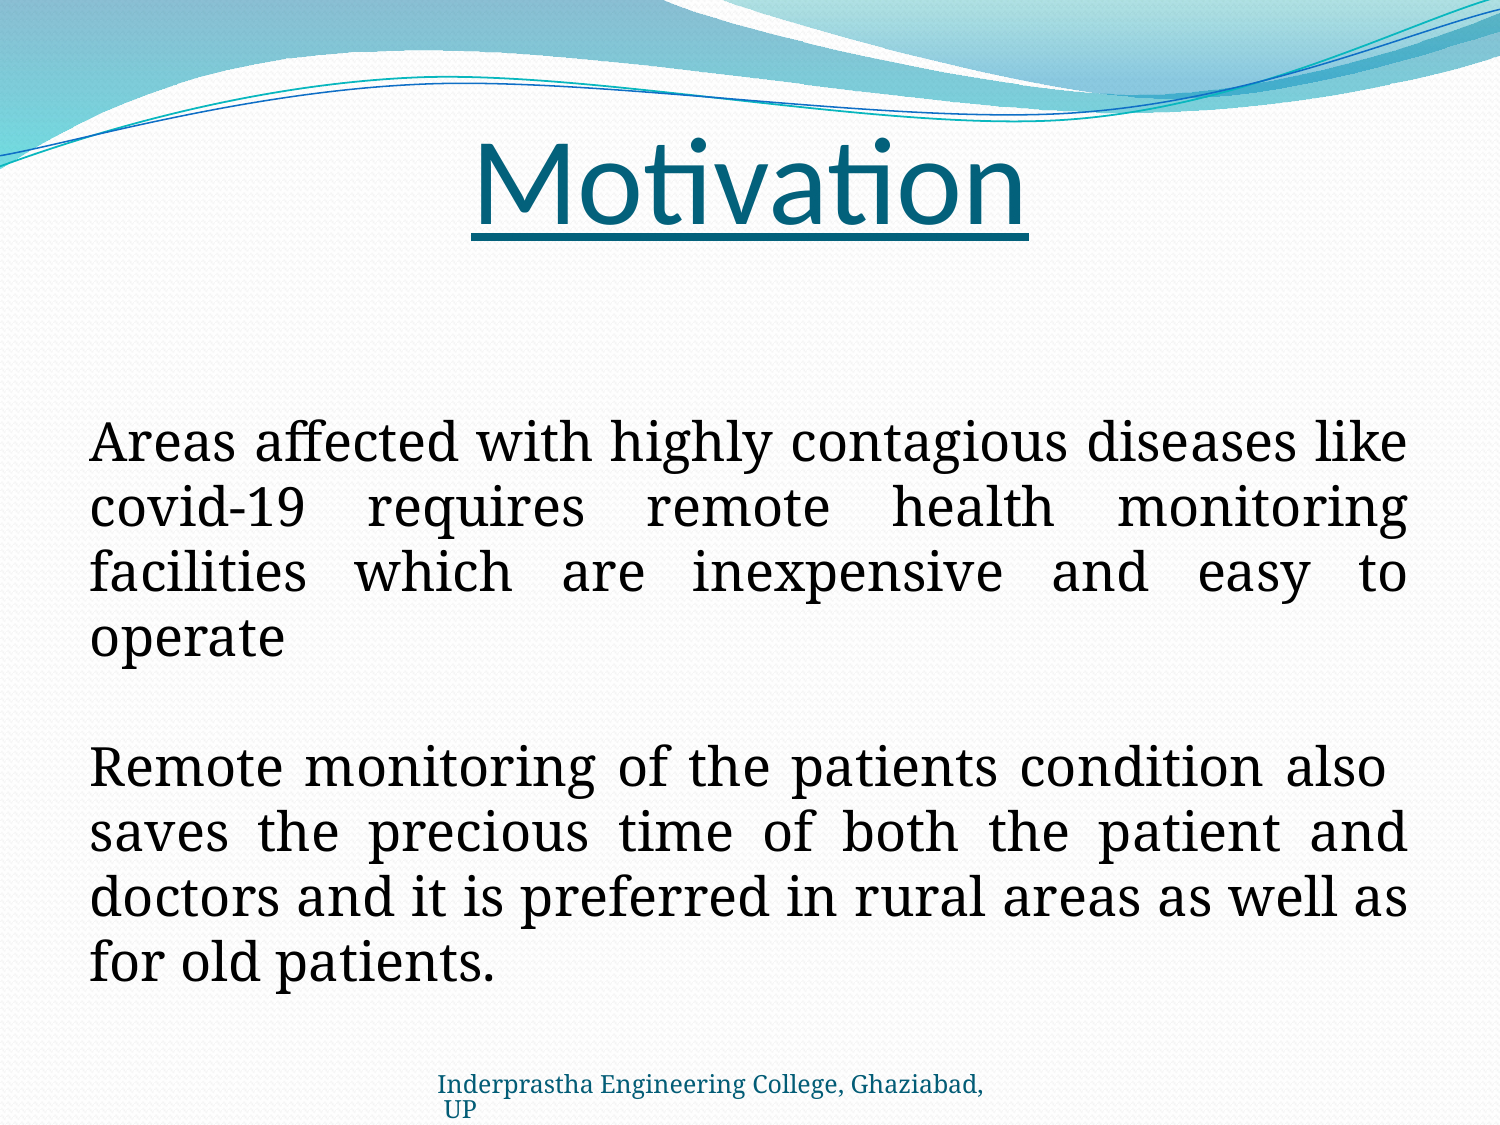

# Motivation
Areas affected with highly contagious diseases like covid-19 requires remote health monitoring facilities which are inexpensive and easy to operate
Remote monitoring of the patients condition also  saves the precious time of both the patient and doctors and it is preferred in rural areas as well as for old patients.
Inderprastha Engineering College, Ghaziabad, UP